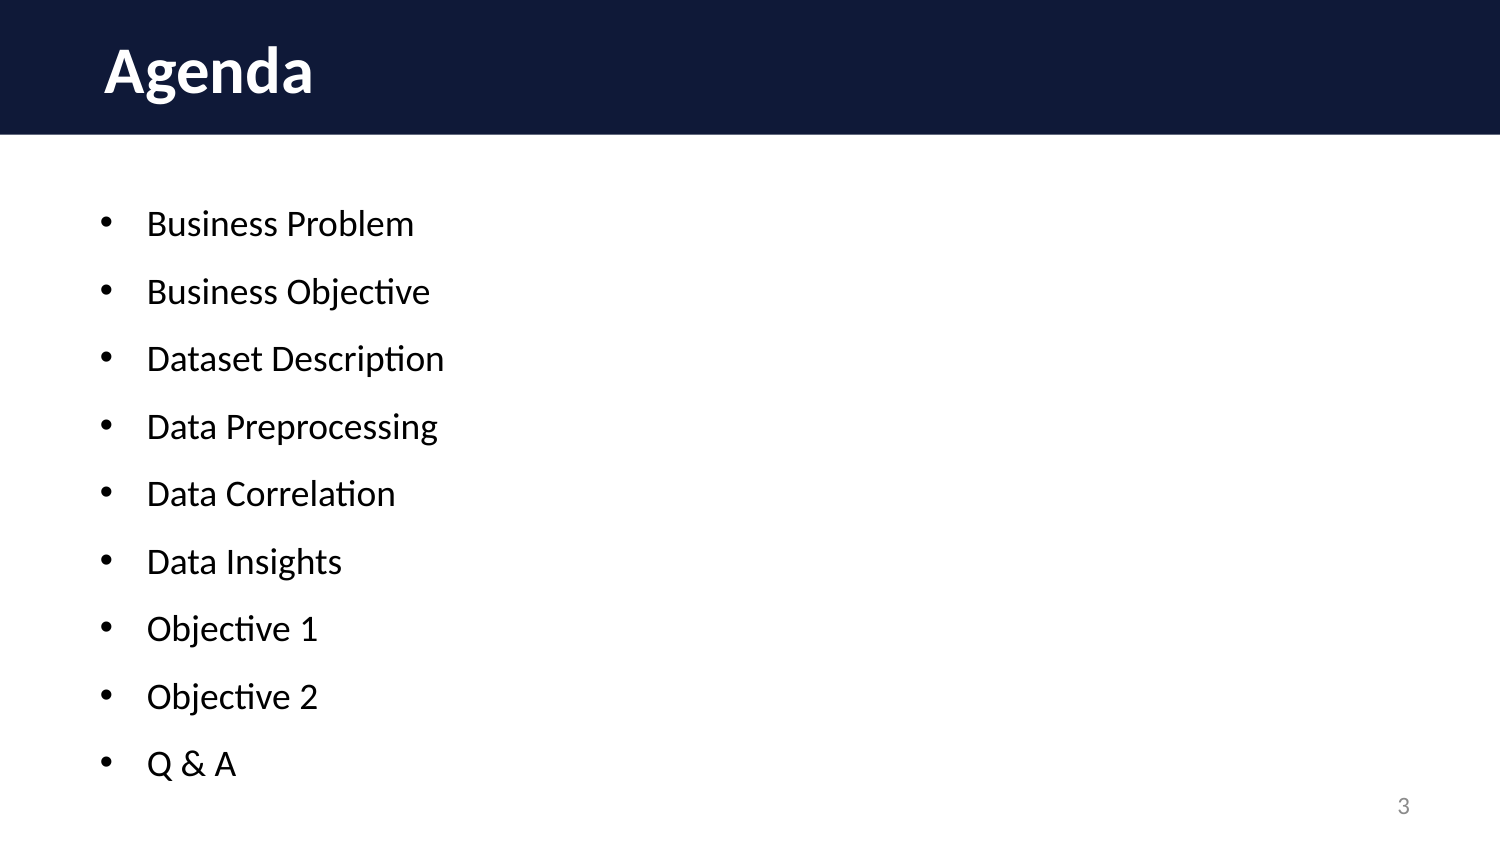

Agenda

Business Problem
Business Objective
Dataset Description
Data Preprocessing
Data Correlation
Data Insights
Objective 1
Objective 2
Q & A
3